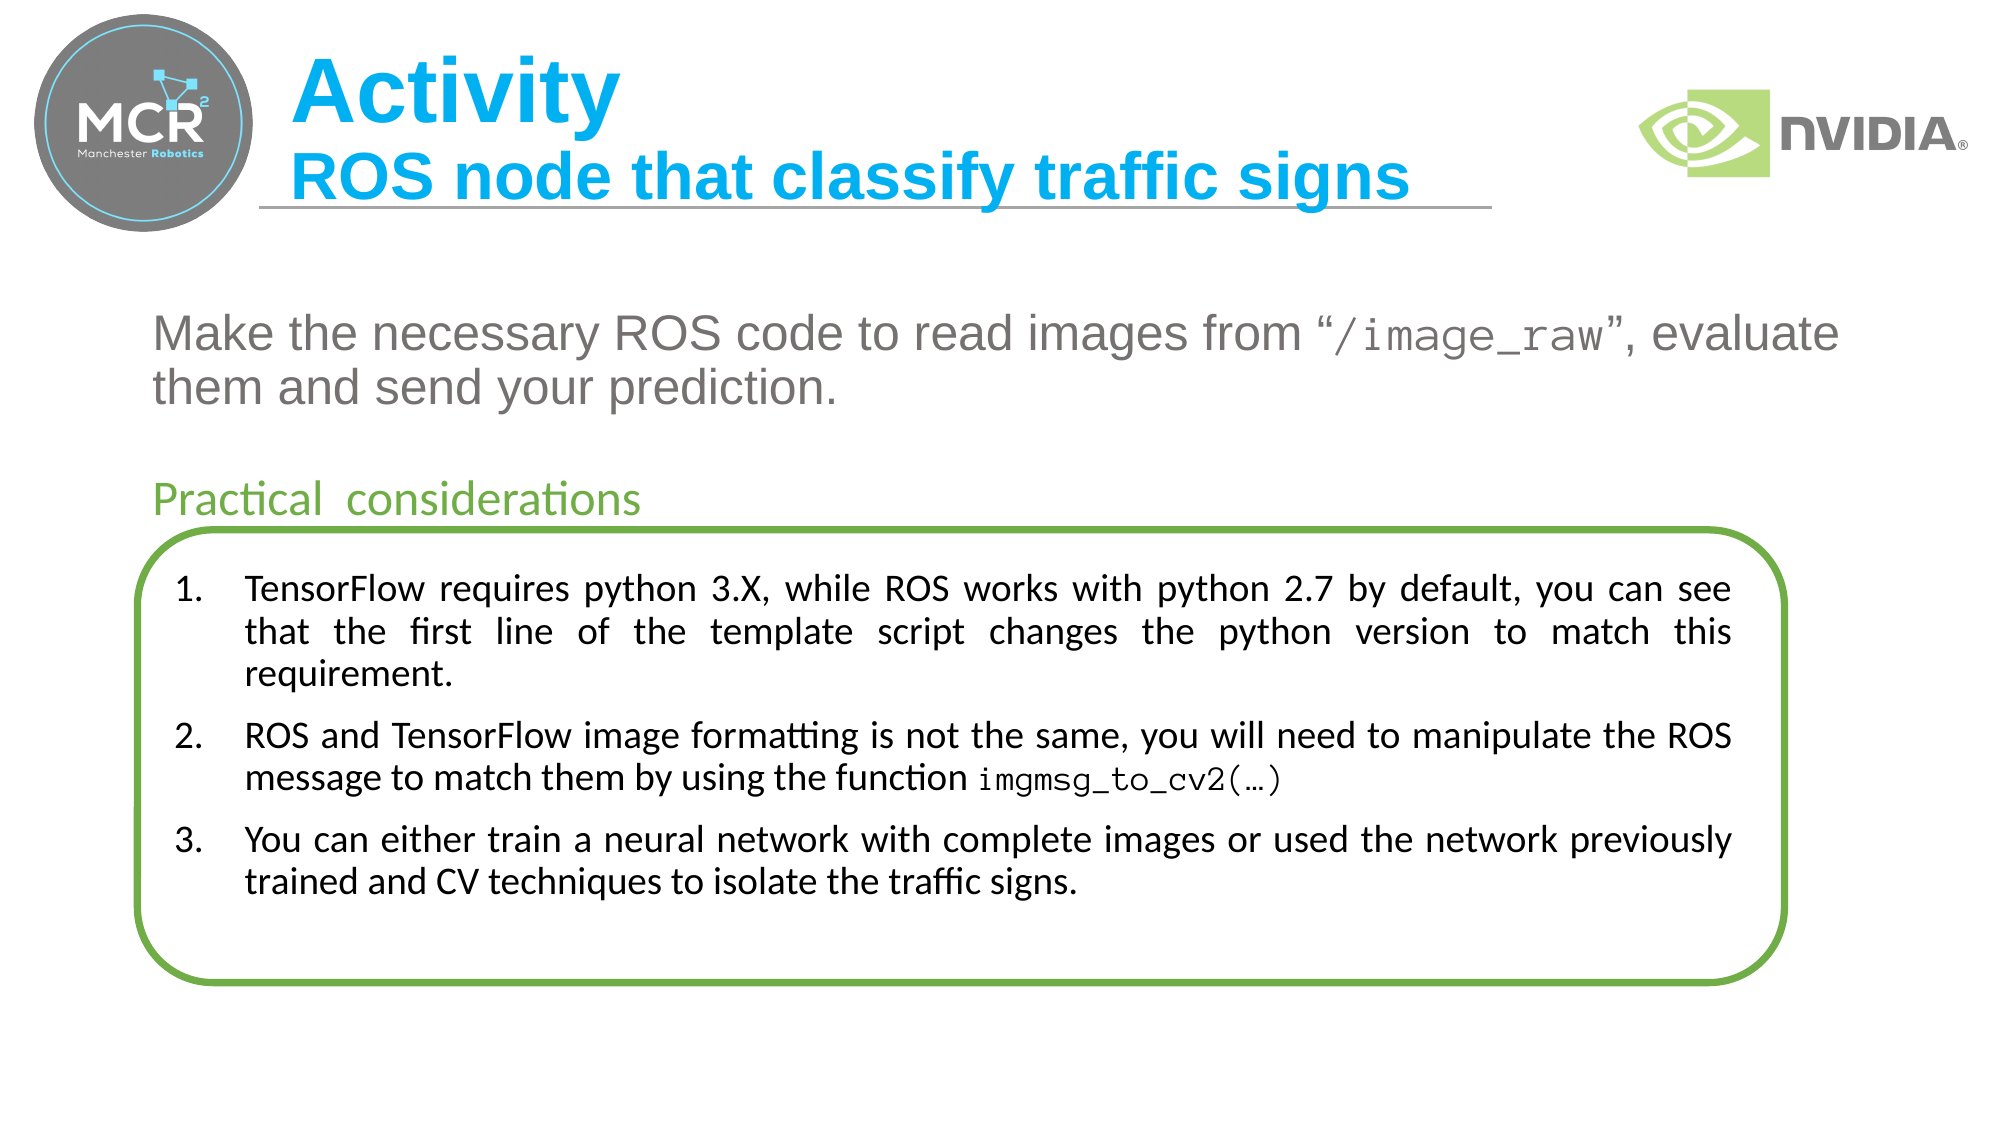

# Activity ROS node that classify traffic signs
Make the necessary ROS code to read images from “/image_raw”, evaluate them and send your prediction.
Practical  considerations

TensorFlow requires python 3.X, while ROS works with python 2.7 by default, you can see that the first line of the template script changes the python version to match this requirement.
ROS and TensorFlow image formatting is not the same, you will need to manipulate the ROS message to match them by using the function imgmsg_to_cv2(…)
You can either train a neural network with complete images or used the network previously trained and CV techniques to isolate the traffic signs.